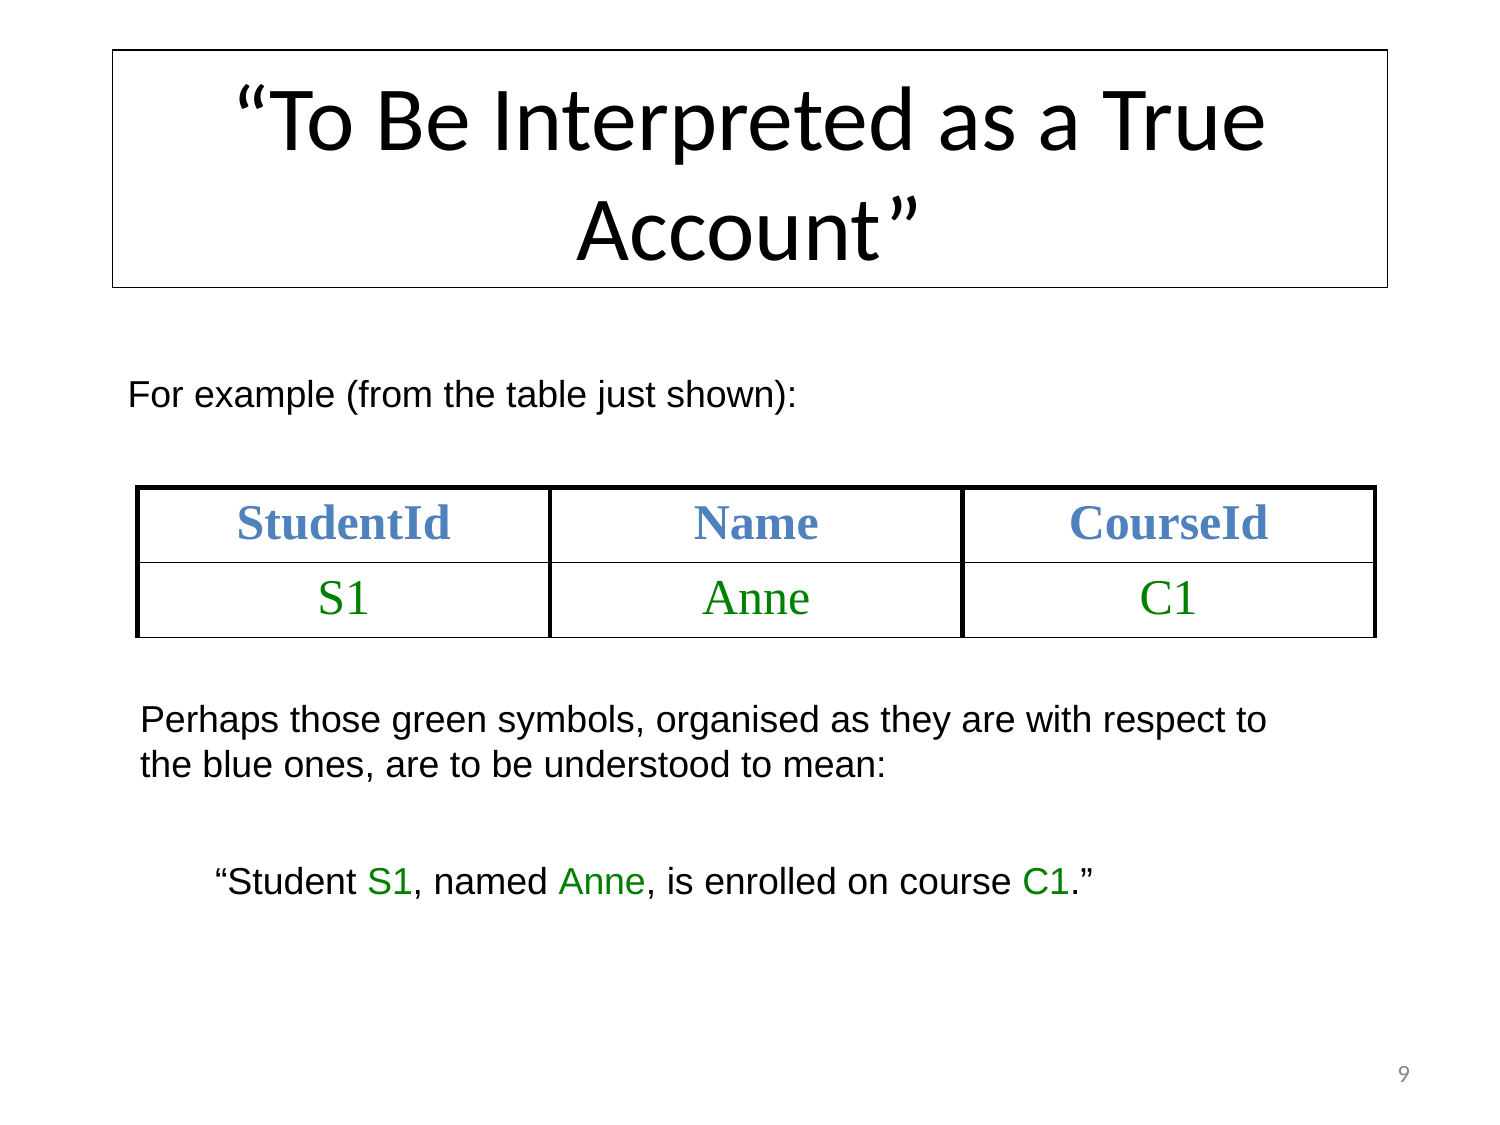

# “To Be Interpreted as a True Account”
For example (from the table just shown):
| StudentId | Name | CourseId |
| --- | --- | --- |
| S1 | Anne | C1 |
Perhaps those green symbols, organised as they are with respect to the blue ones, are to be understood to mean:
“Student S1, named Anne, is enrolled on course C1.”
9